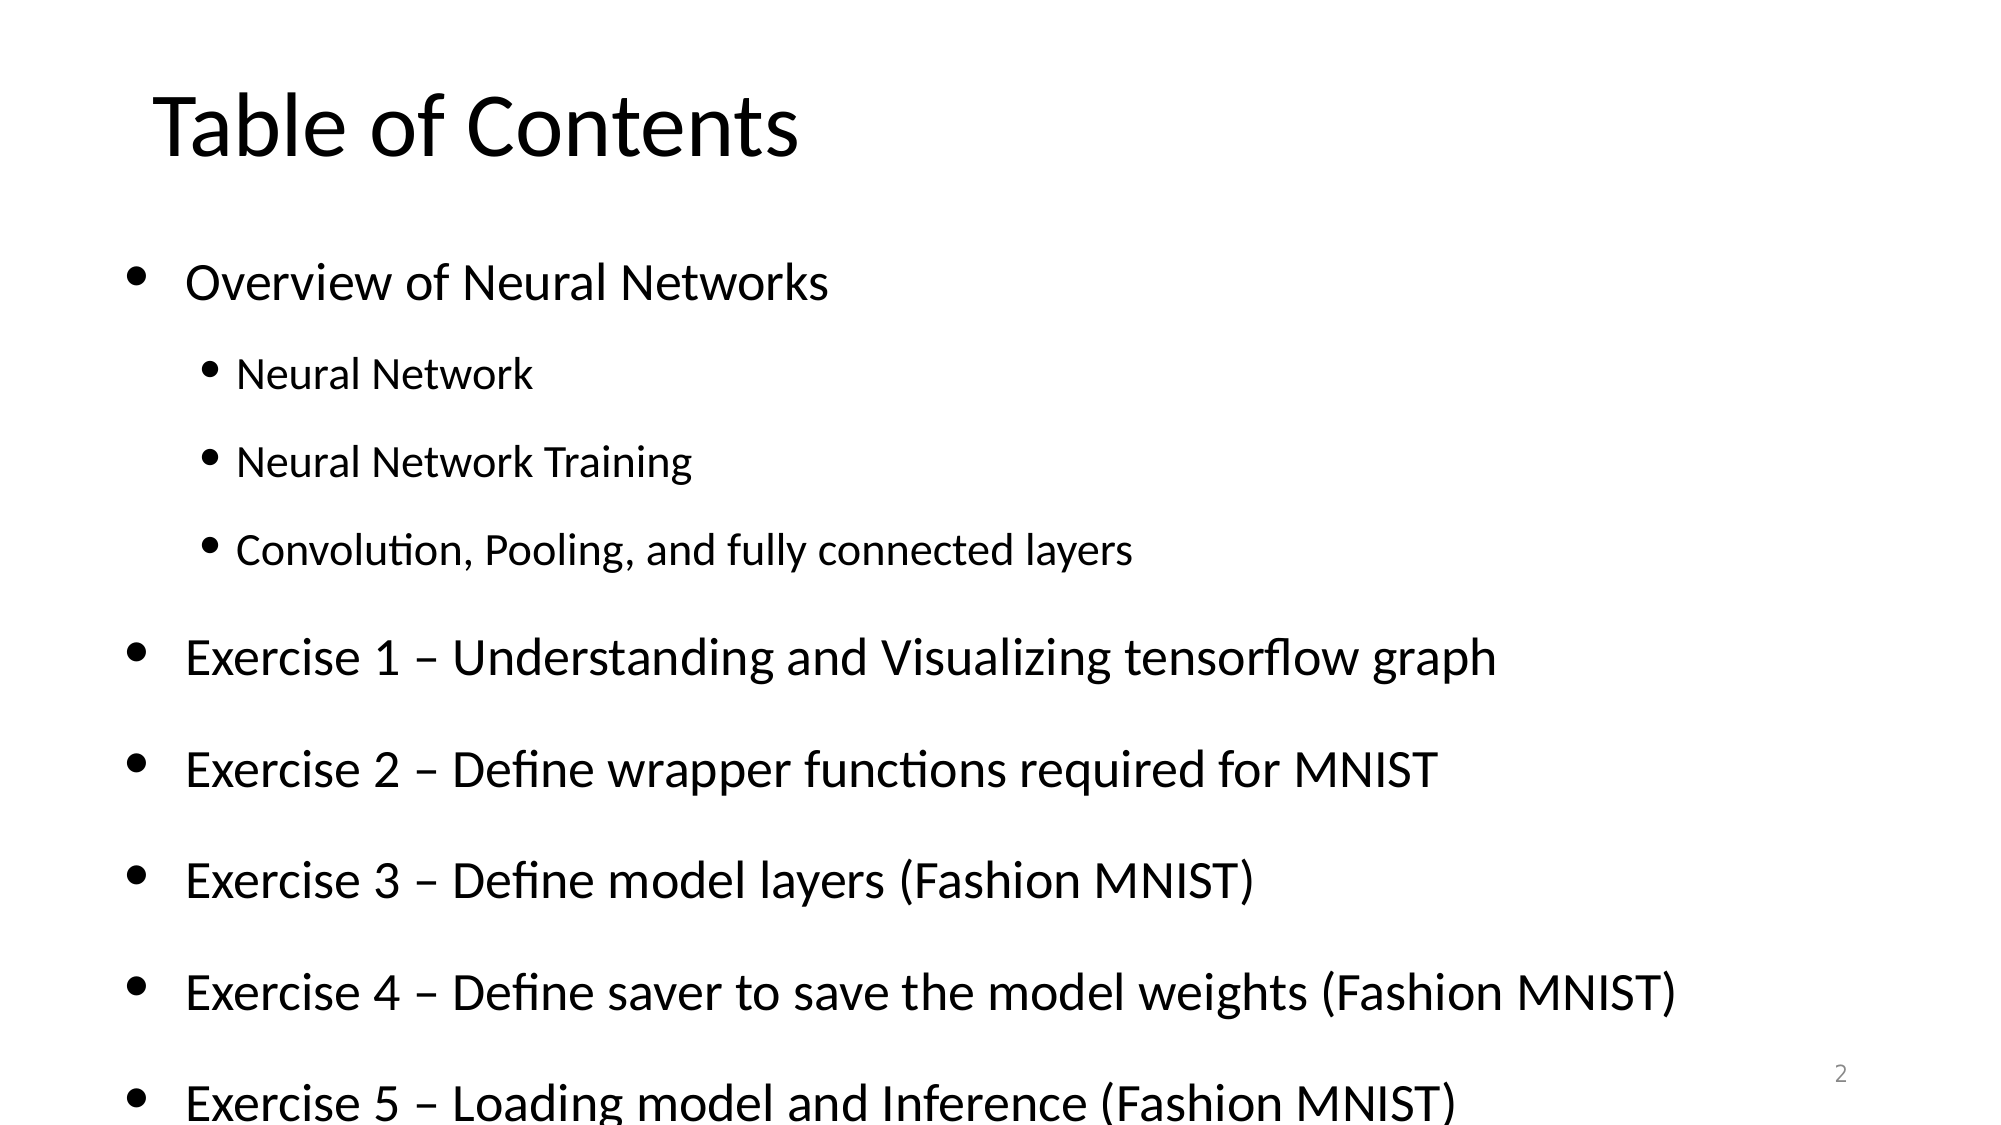

# Table of Contents
  Overview of Neural Networks
Neural Network
Neural Network Training
Convolution, Pooling, and fully connected layers
  Exercise 1 – Understanding and Visualizing tensorflow graph
  Exercise 2 – Define wrapper functions required for MNIST
  Exercise 3 – Define model layers (Fashion MNIST)
  Exercise 4 – Define saver to save the model weights (Fashion MNIST)
  Exercise 5 – Loading model and Inference (Fashion MNIST)
2